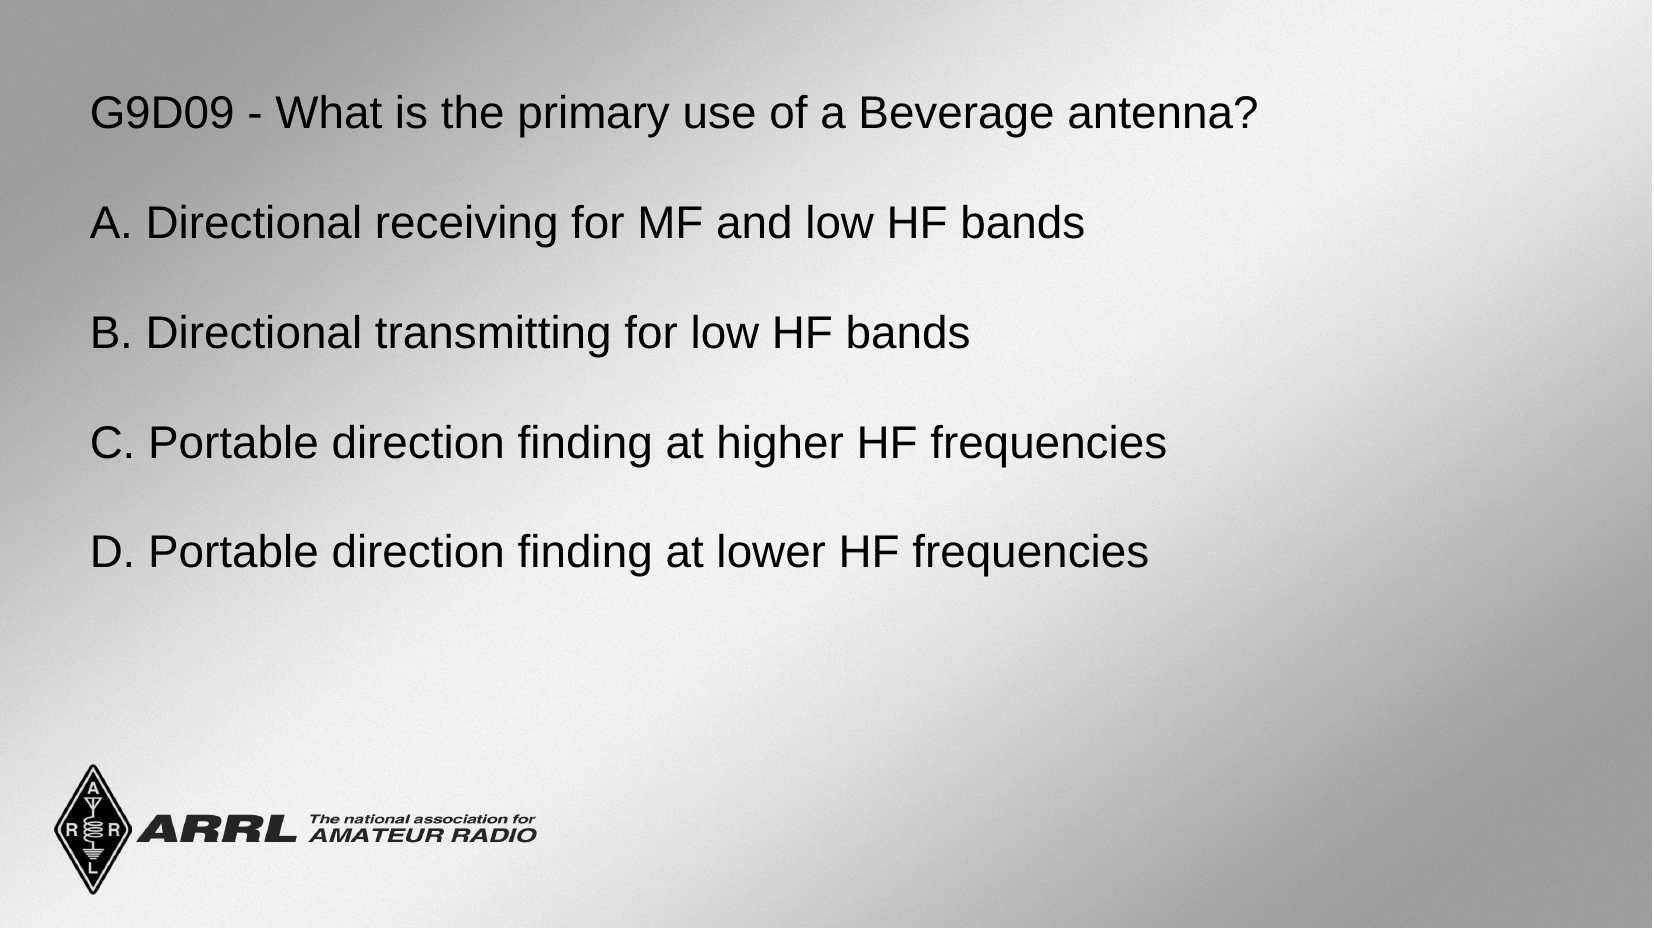

G9D09 - What is the primary use of a Beverage antenna?

A. Directional receiving for MF and low HF bands

B. Directional transmitting for low HF bands

C. Portable direction finding at higher HF frequencies

D. Portable direction finding at lower HF frequencies